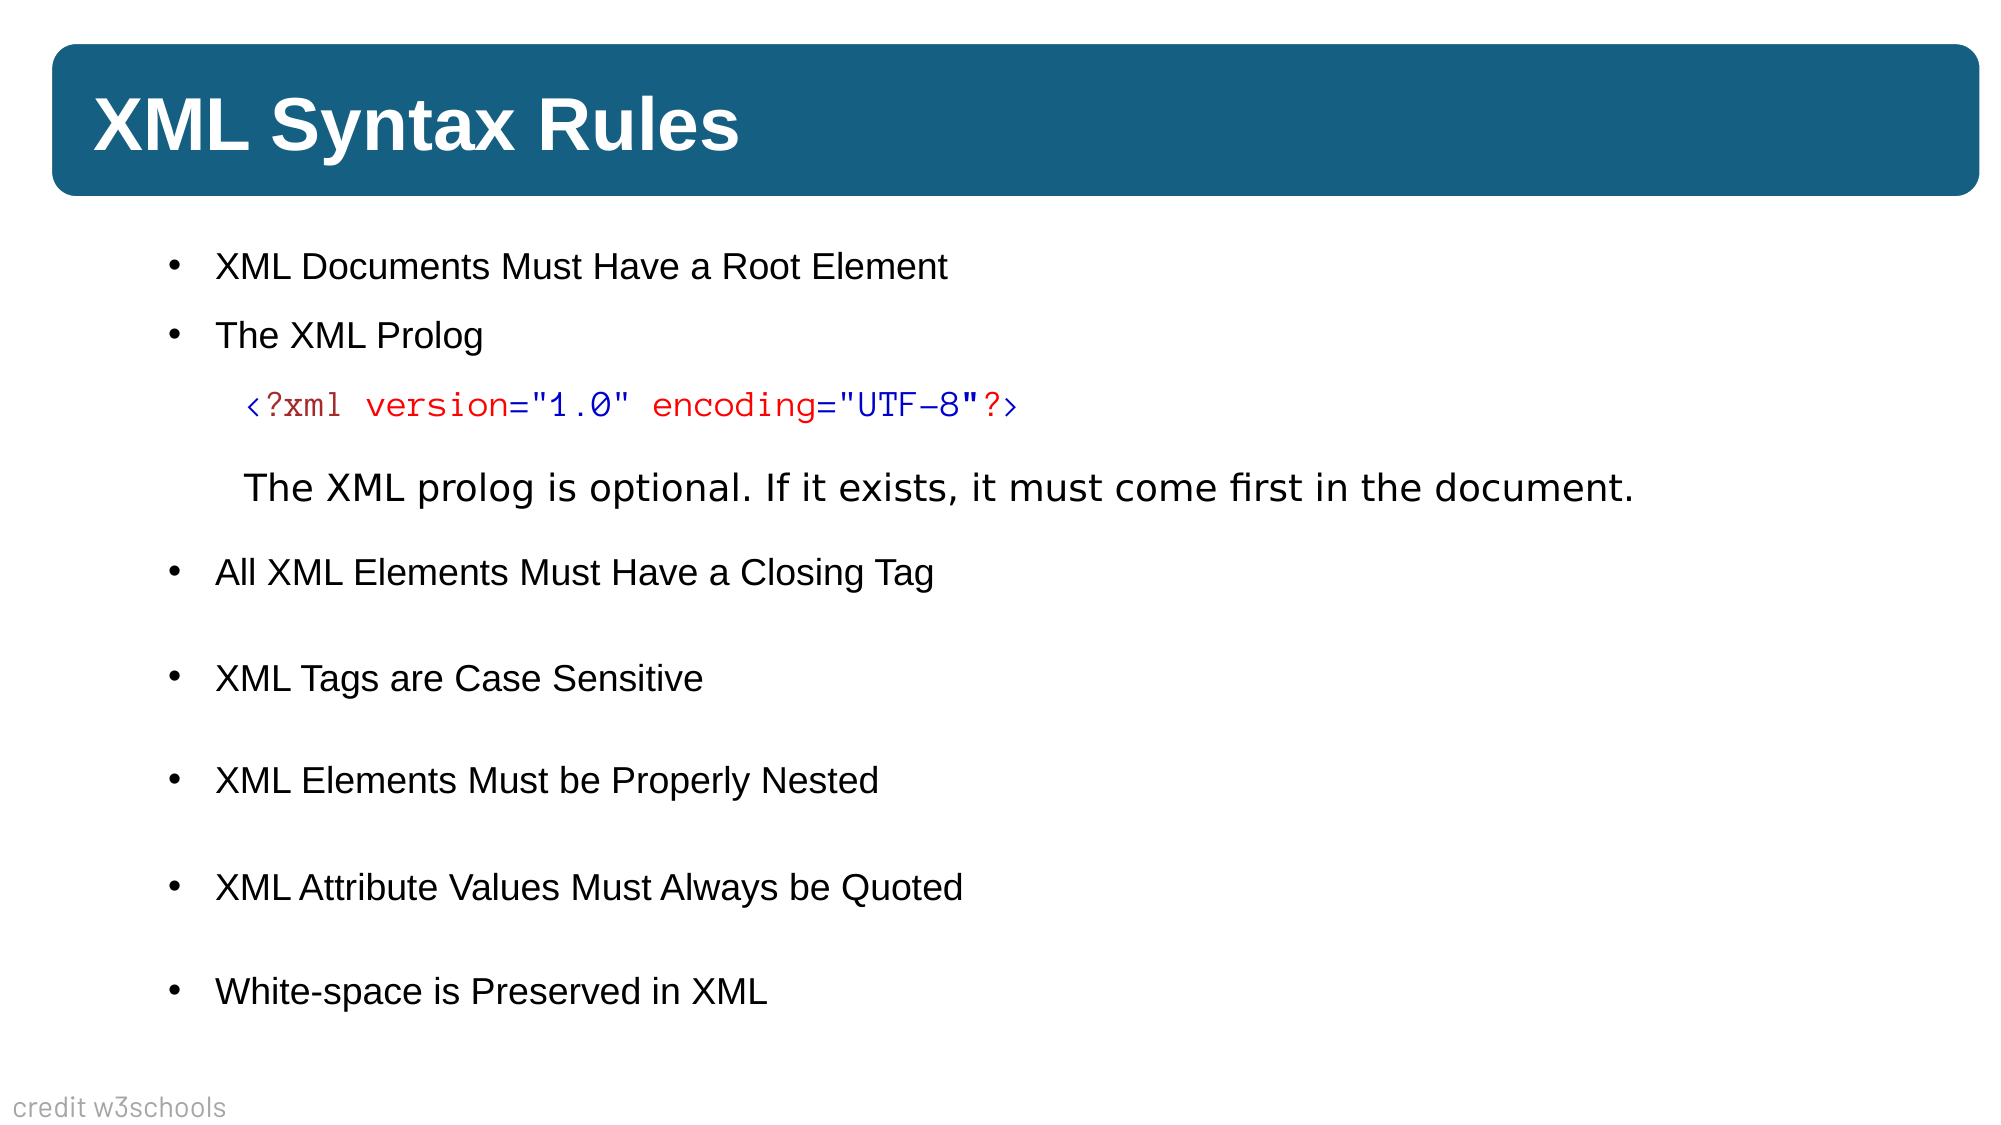

XML Syntax Rules
XML Documents Must Have a Root Element
The XML Prolog
<?xml version="1.0" encoding="UTF-8"?>
The XML prolog is optional. If it exists, it must come first in the document.
All XML Elements Must Have a Closing Tag
XML Tags are Case Sensitive
XML Elements Must be Properly Nested
XML Attribute Values Must Always be Quoted
White-space is Preserved in XML
credit w3schools